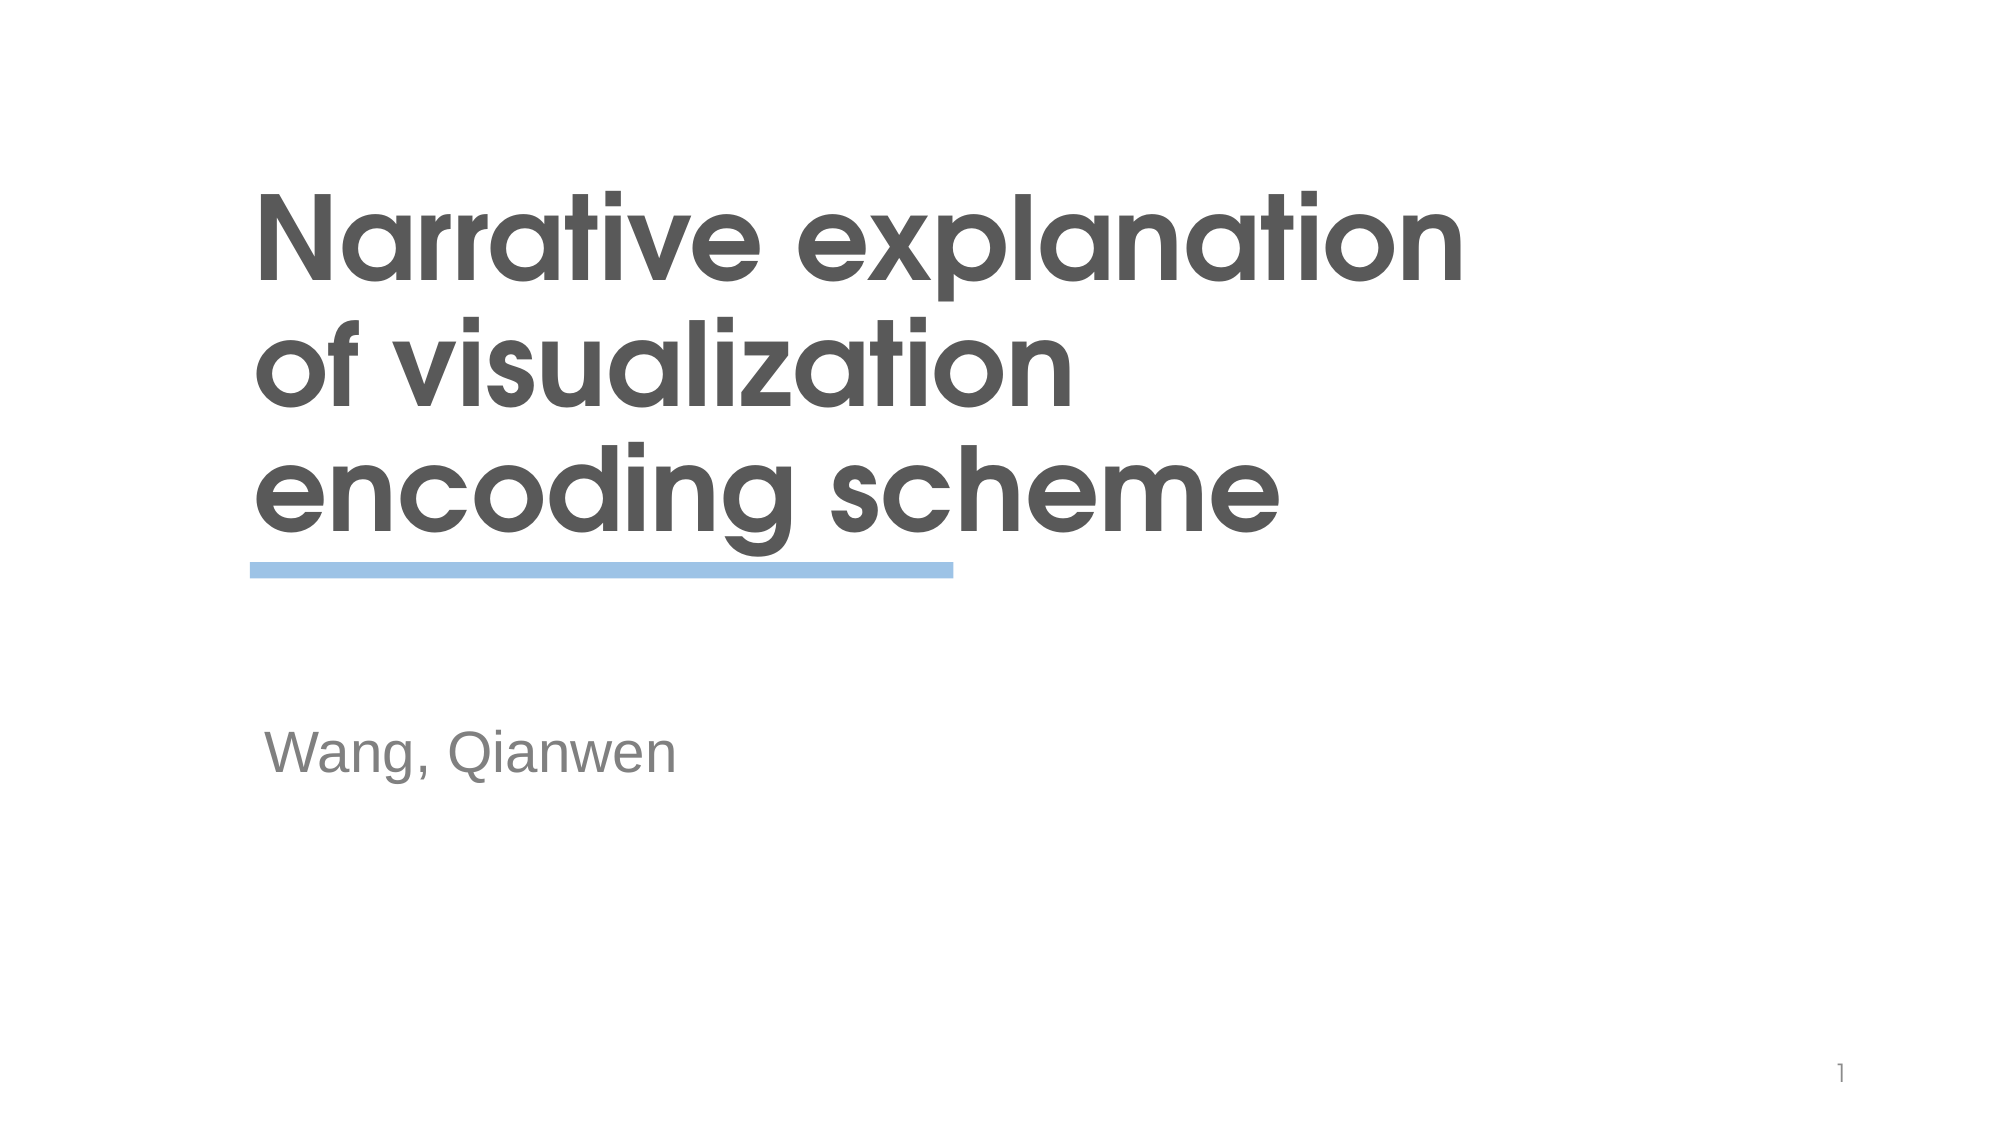

# Narrative explanation of visualization encoding scheme

Wang, Qianwen

1